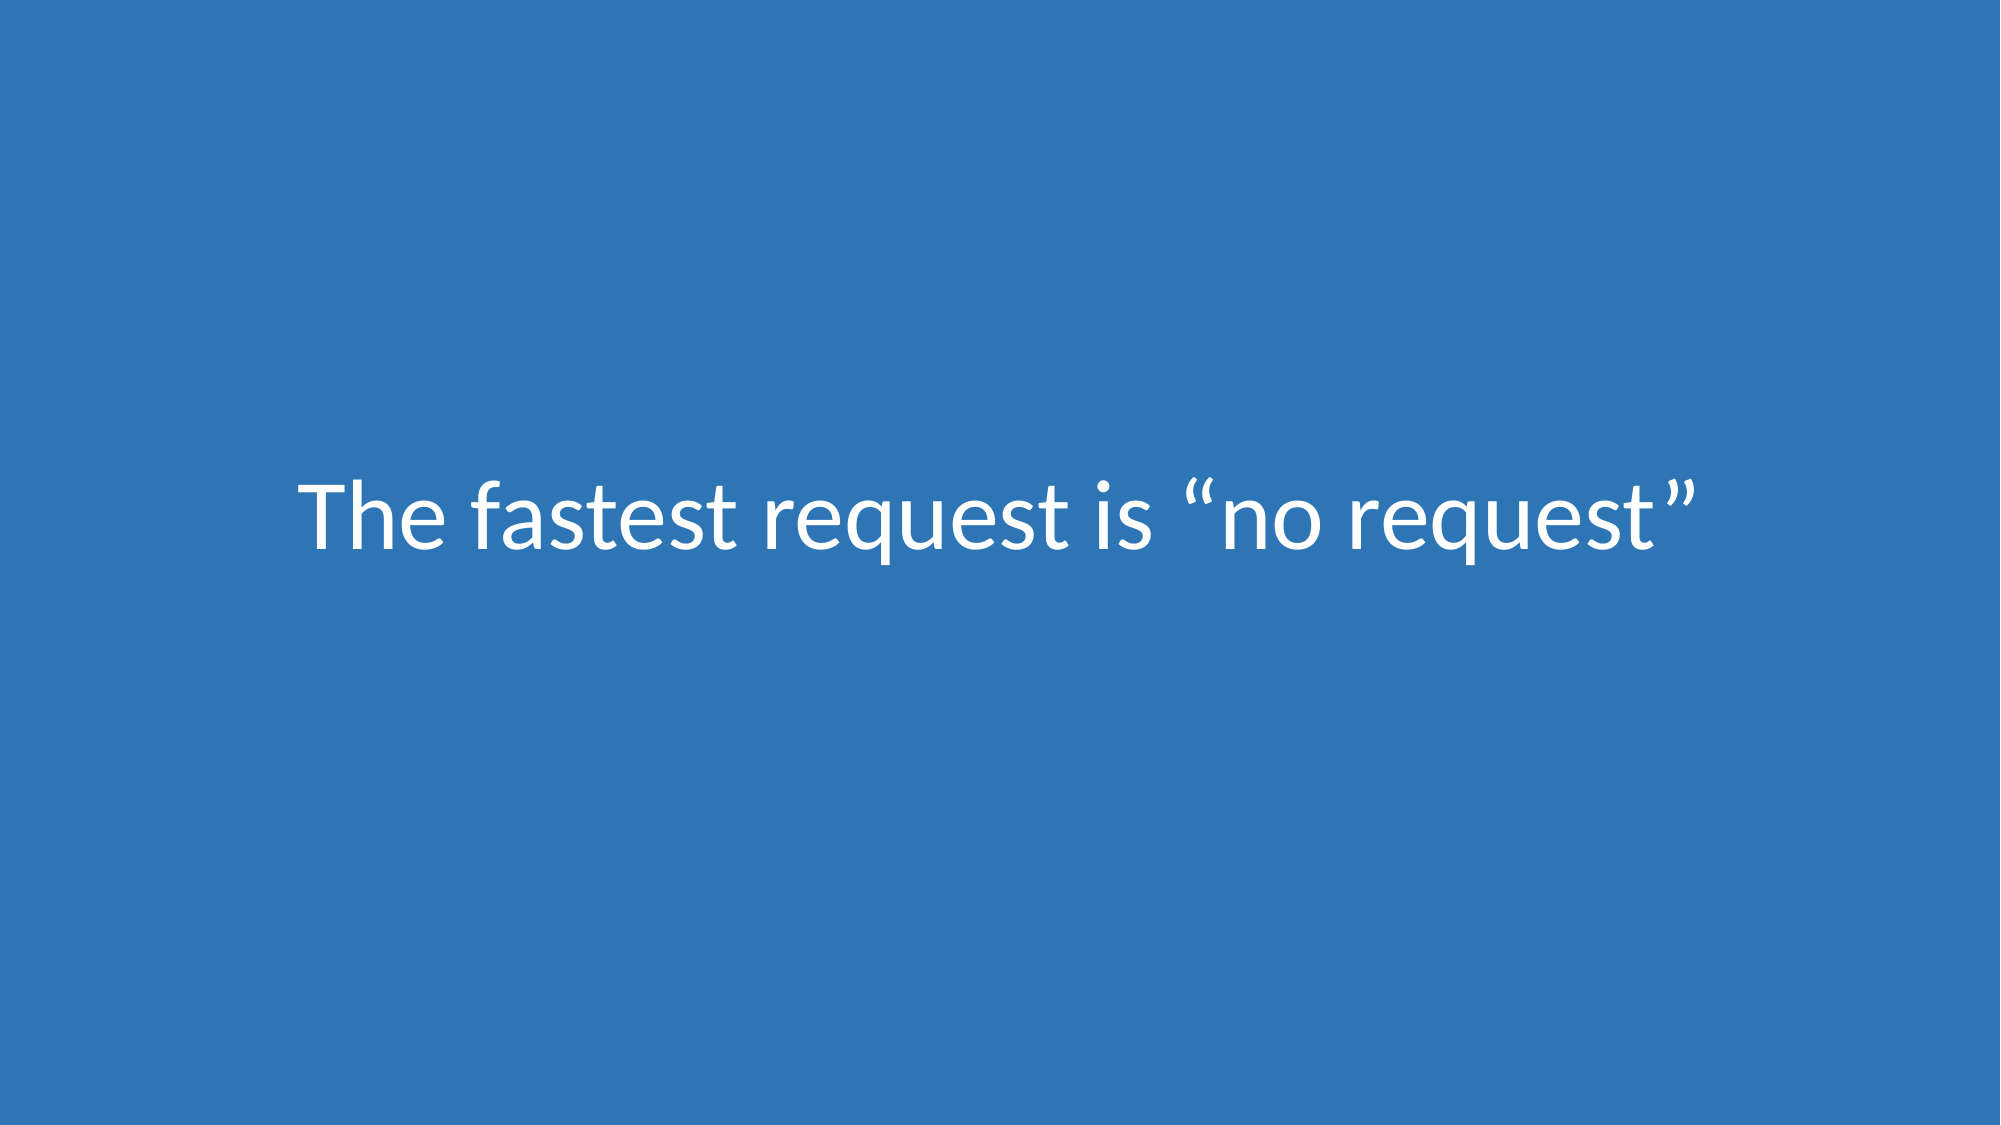

# The fastest request is “no request”